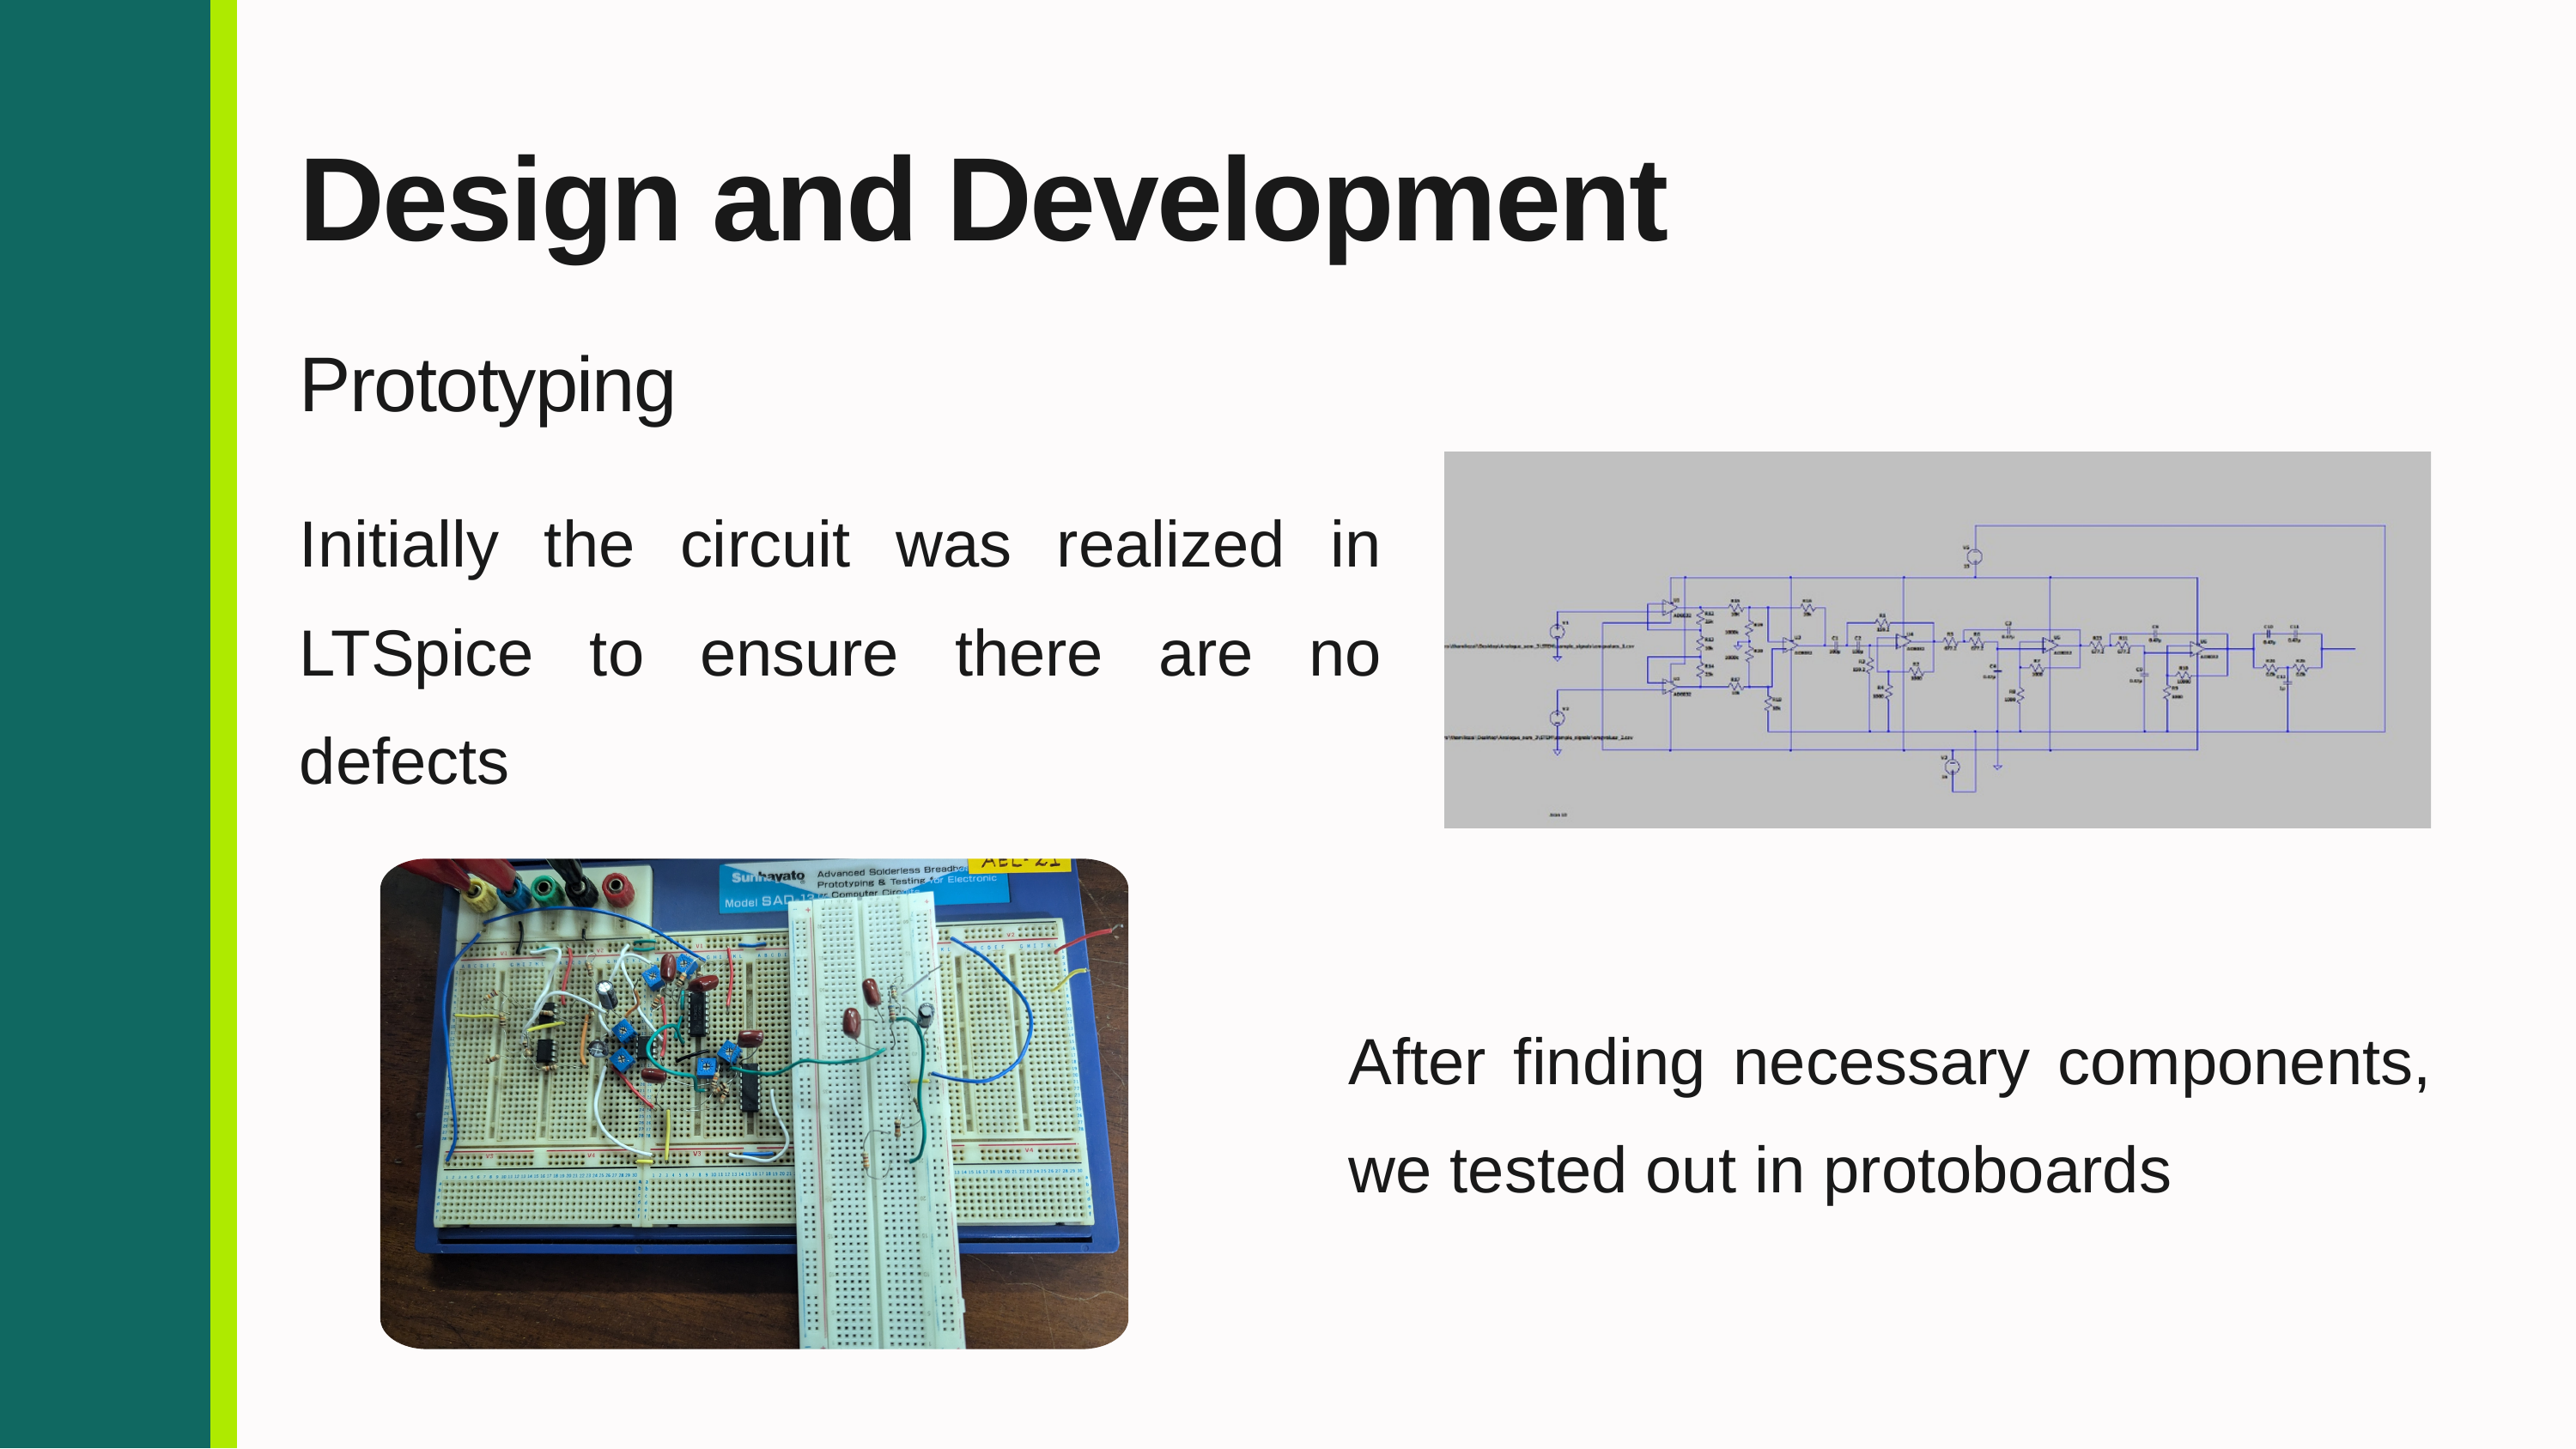

Design and Development
Prototyping

Initially the circuit was realized in LTSpice to ensure there are no defects

After finding necessary components, we tested out in protoboards